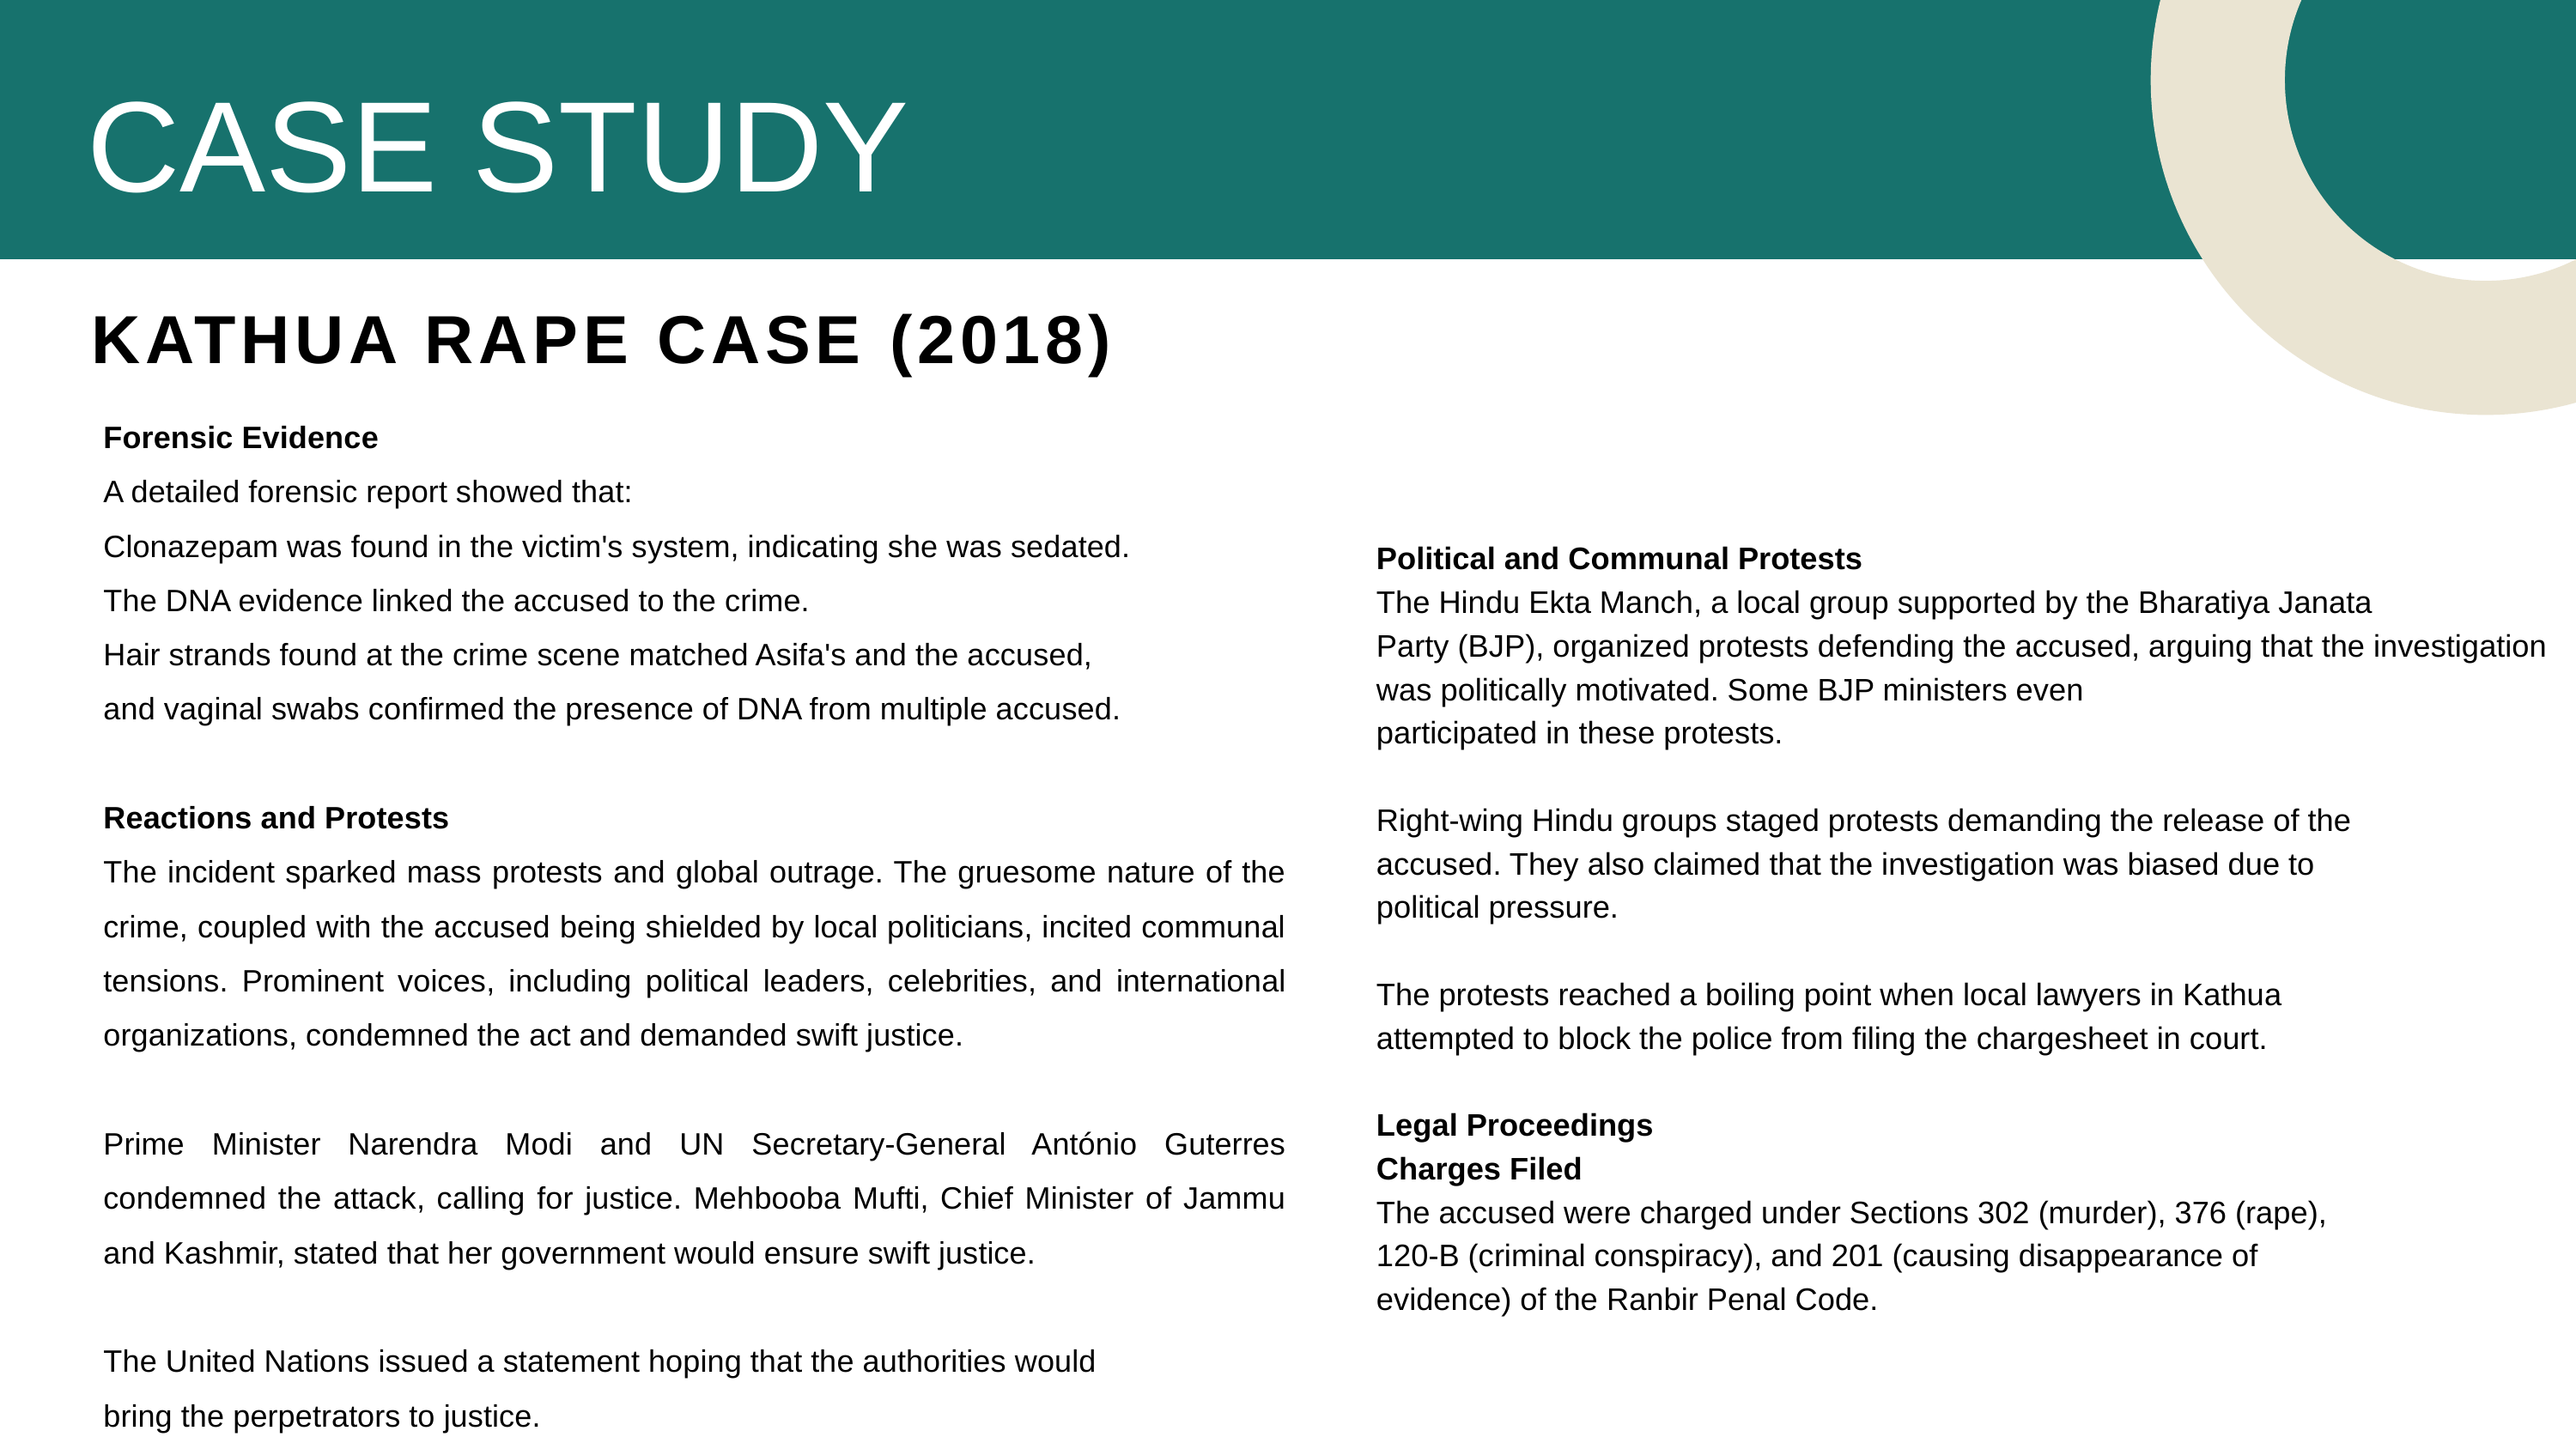

CASE STUDY
KATHUA RAPE CASE (2018)

Forensic Evidence
A detailed forensic report showed that:
Clonazepam was found in the victim's system, indicating she was sedated.
The DNA evidence linked the accused to the crime.
Hair strands found at the crime scene matched Asifa's and the accused,
and vaginal swabs confirmed the presence of DNA from multiple accused.

Reactions and Protests
The incident sparked mass protests and global outrage. The gruesome nature of the crime, coupled with the accused being shielded by local politicians, incited communal tensions. Prominent voices, including political leaders, celebrities, and international organizations, condemned the act and demanded swift justice.

Prime Minister Narendra Modi and UN Secretary-General António Guterres condemned the attack, calling for justice. Mehbooba Mufti, Chief Minister of Jammu and Kashmir, stated that her government would ensure swift justice.

The United Nations issued a statement hoping that the authorities would
bring the perpetrators to justice.

Political and Communal Protests
The Hindu Ekta Manch, a local group supported by the Bharatiya Janata
Party (BJP), organized protests defending the accused, arguing that the investigation was politically motivated. Some BJP ministers even
participated in these protests.

Right-wing Hindu groups staged protests demanding the release of the
accused. They also claimed that the investigation was biased due to
political pressure.

The protests reached a boiling point when local lawyers in Kathua
attempted to block the police from filing the chargesheet in court.

Legal Proceedings
Charges Filed
The accused were charged under Sections 302 (murder), 376 (rape),
120-B (criminal conspiracy), and 201 (causing disappearance of
evidence) of the Ranbir Penal Code.